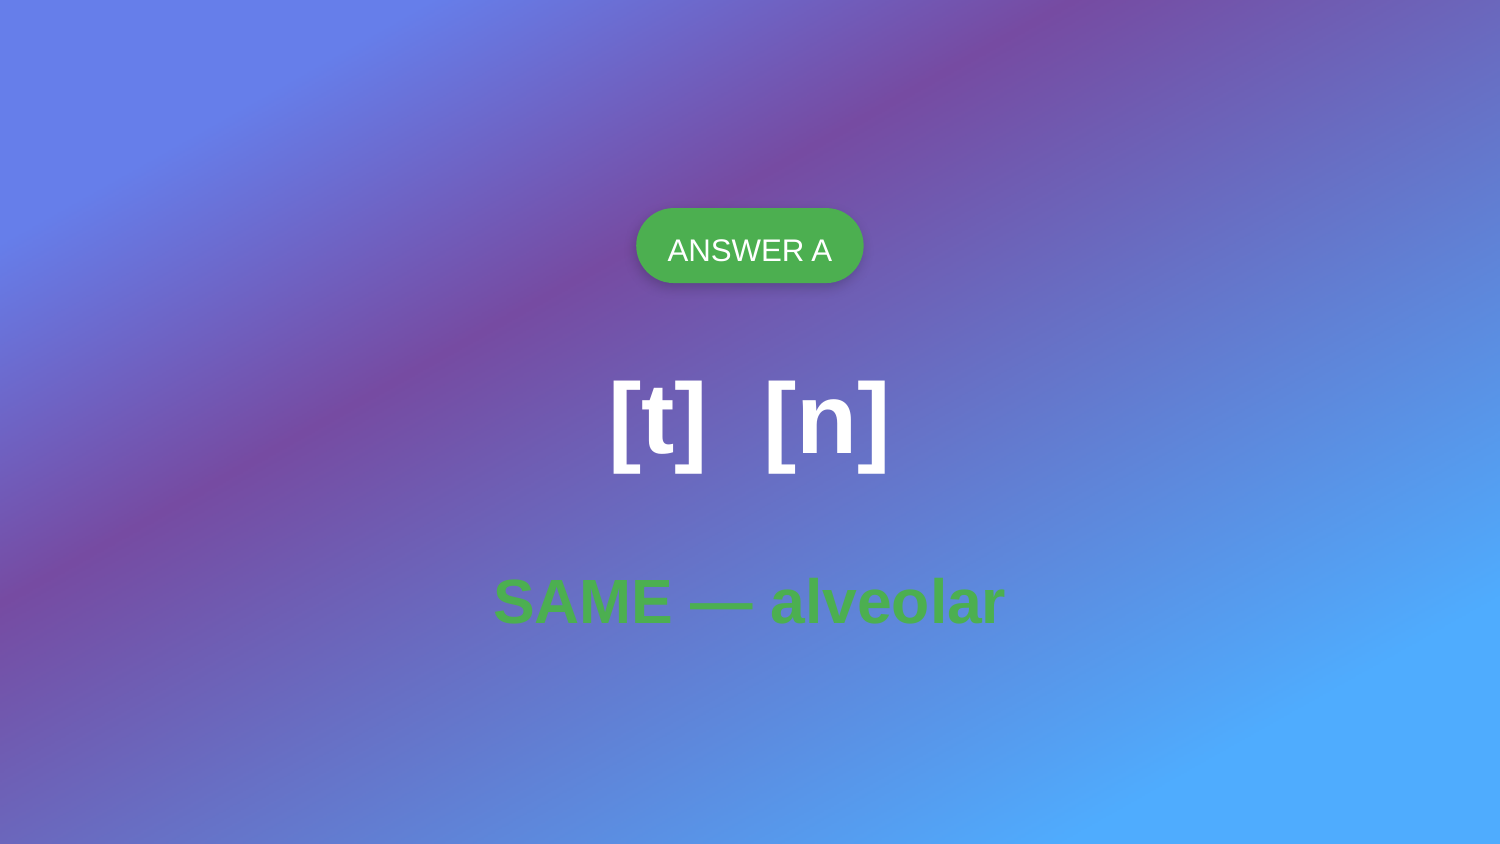

ANSWER A
[t]  [n]
SAME — alveolar